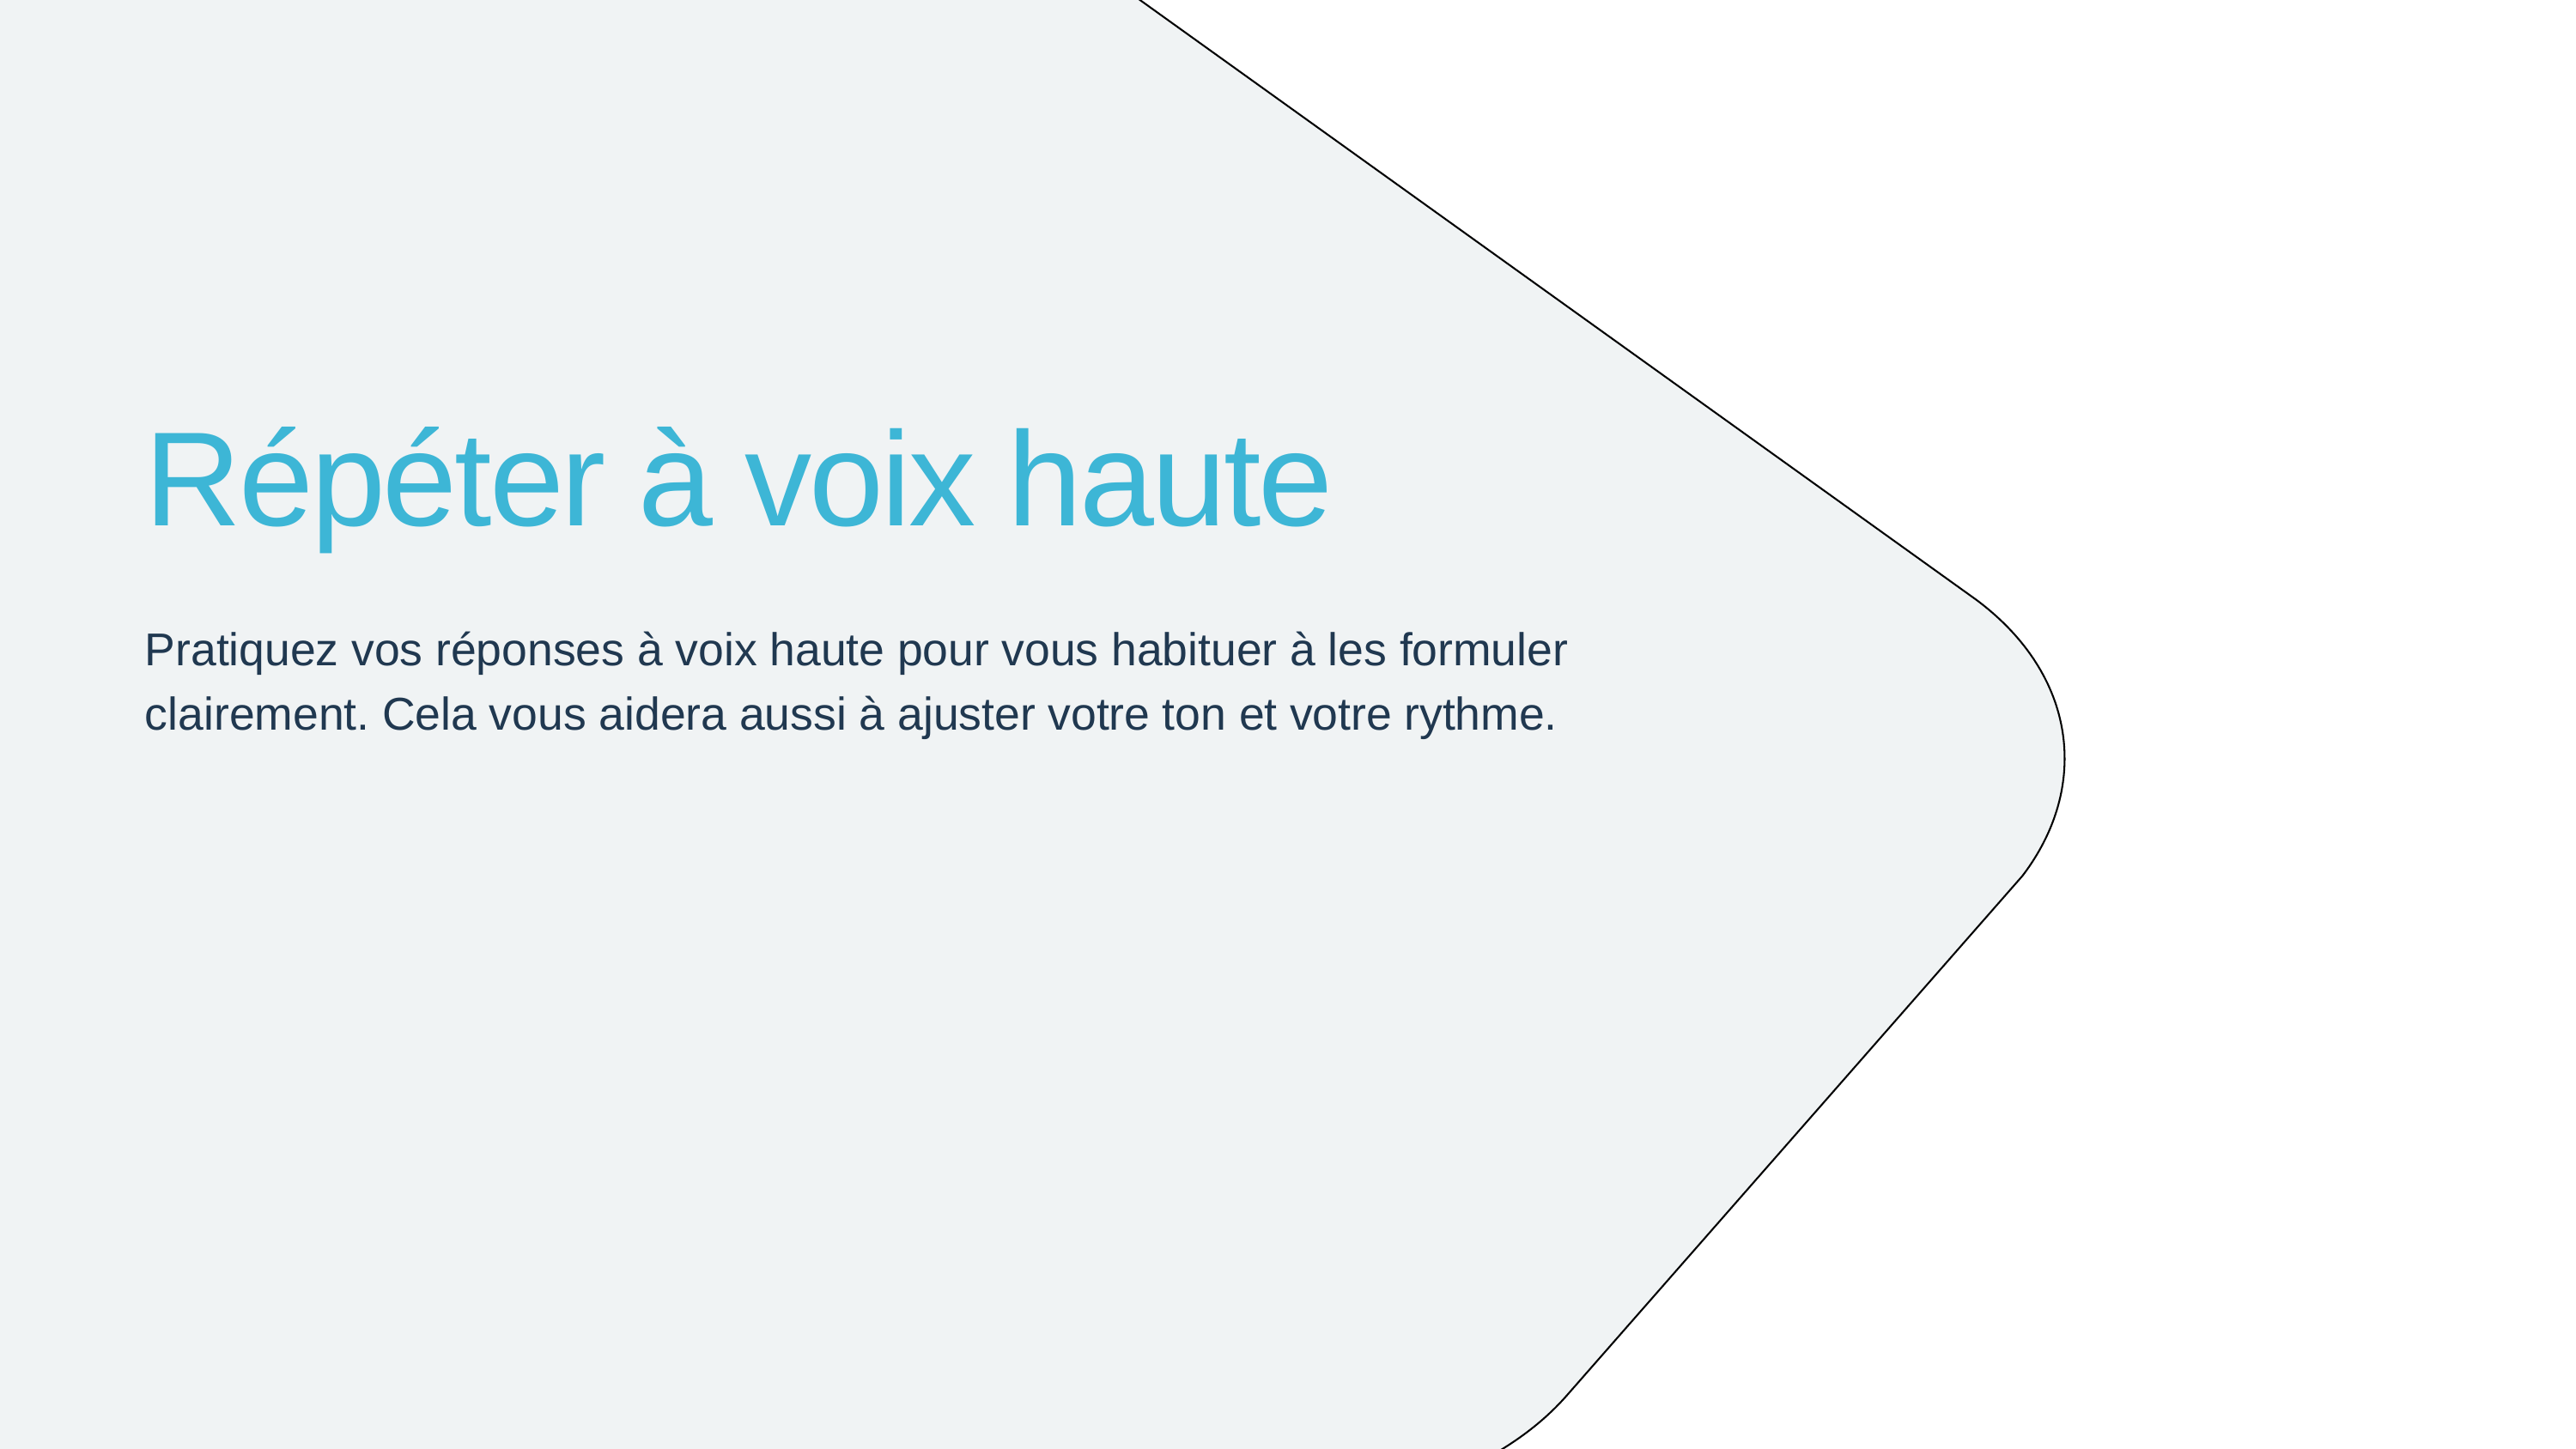

Répéter à voix haute
Pratiquez vos réponses à voix haute pour vous habituer à les formuler clairement. Cela vous aidera aussi à ajuster votre ton et votre rythme.